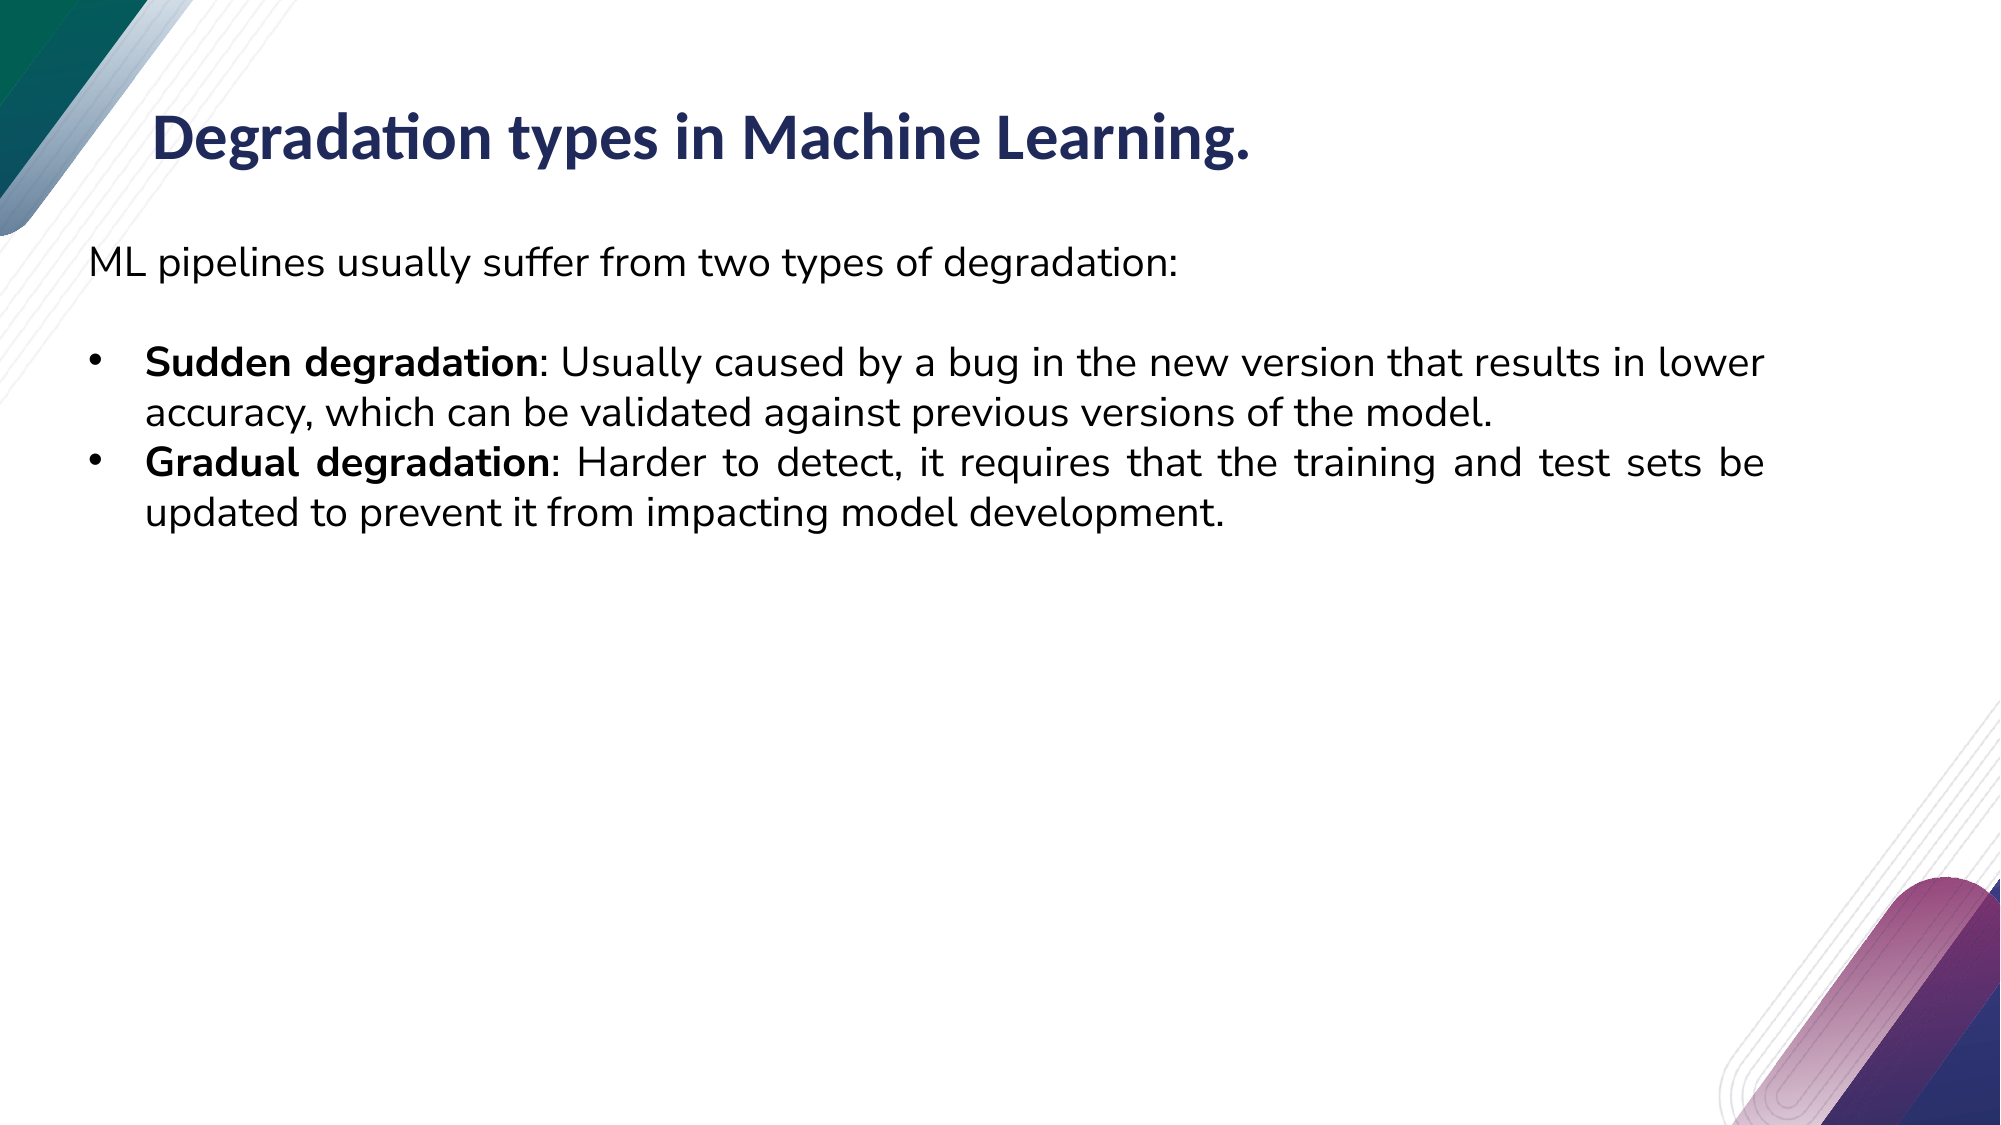

# Degradation types in Machine Learning.
ML pipelines usually suffer from two types of degradation:

Sudden degradation: Usually caused by a bug in the new version that results in lower accuracy, which can be validated against previous versions of the model.
Gradual degradation: Harder to detect, it requires that the training and test sets be updated to prevent it from impacting model development.